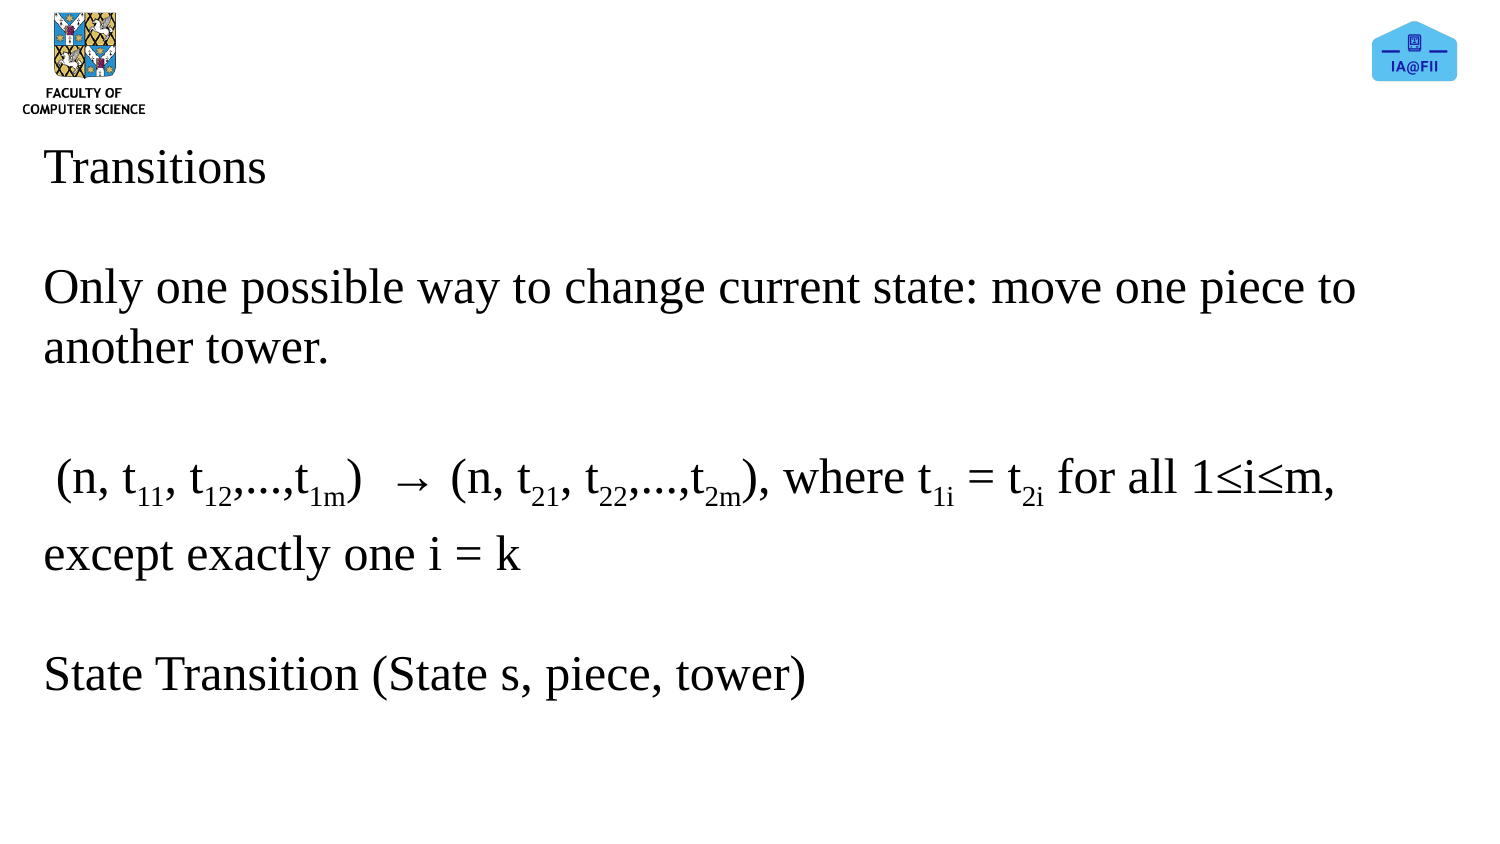

Transitions

Only one possible way to change current state: move one piece to another tower.

 (n, t11, t12,...,t1m)  → (n, t21, t22,...,t2m), where t1i = t2i for all 1≤i≤m, except exactly one i = k

State Transition (State s, piece, tower)